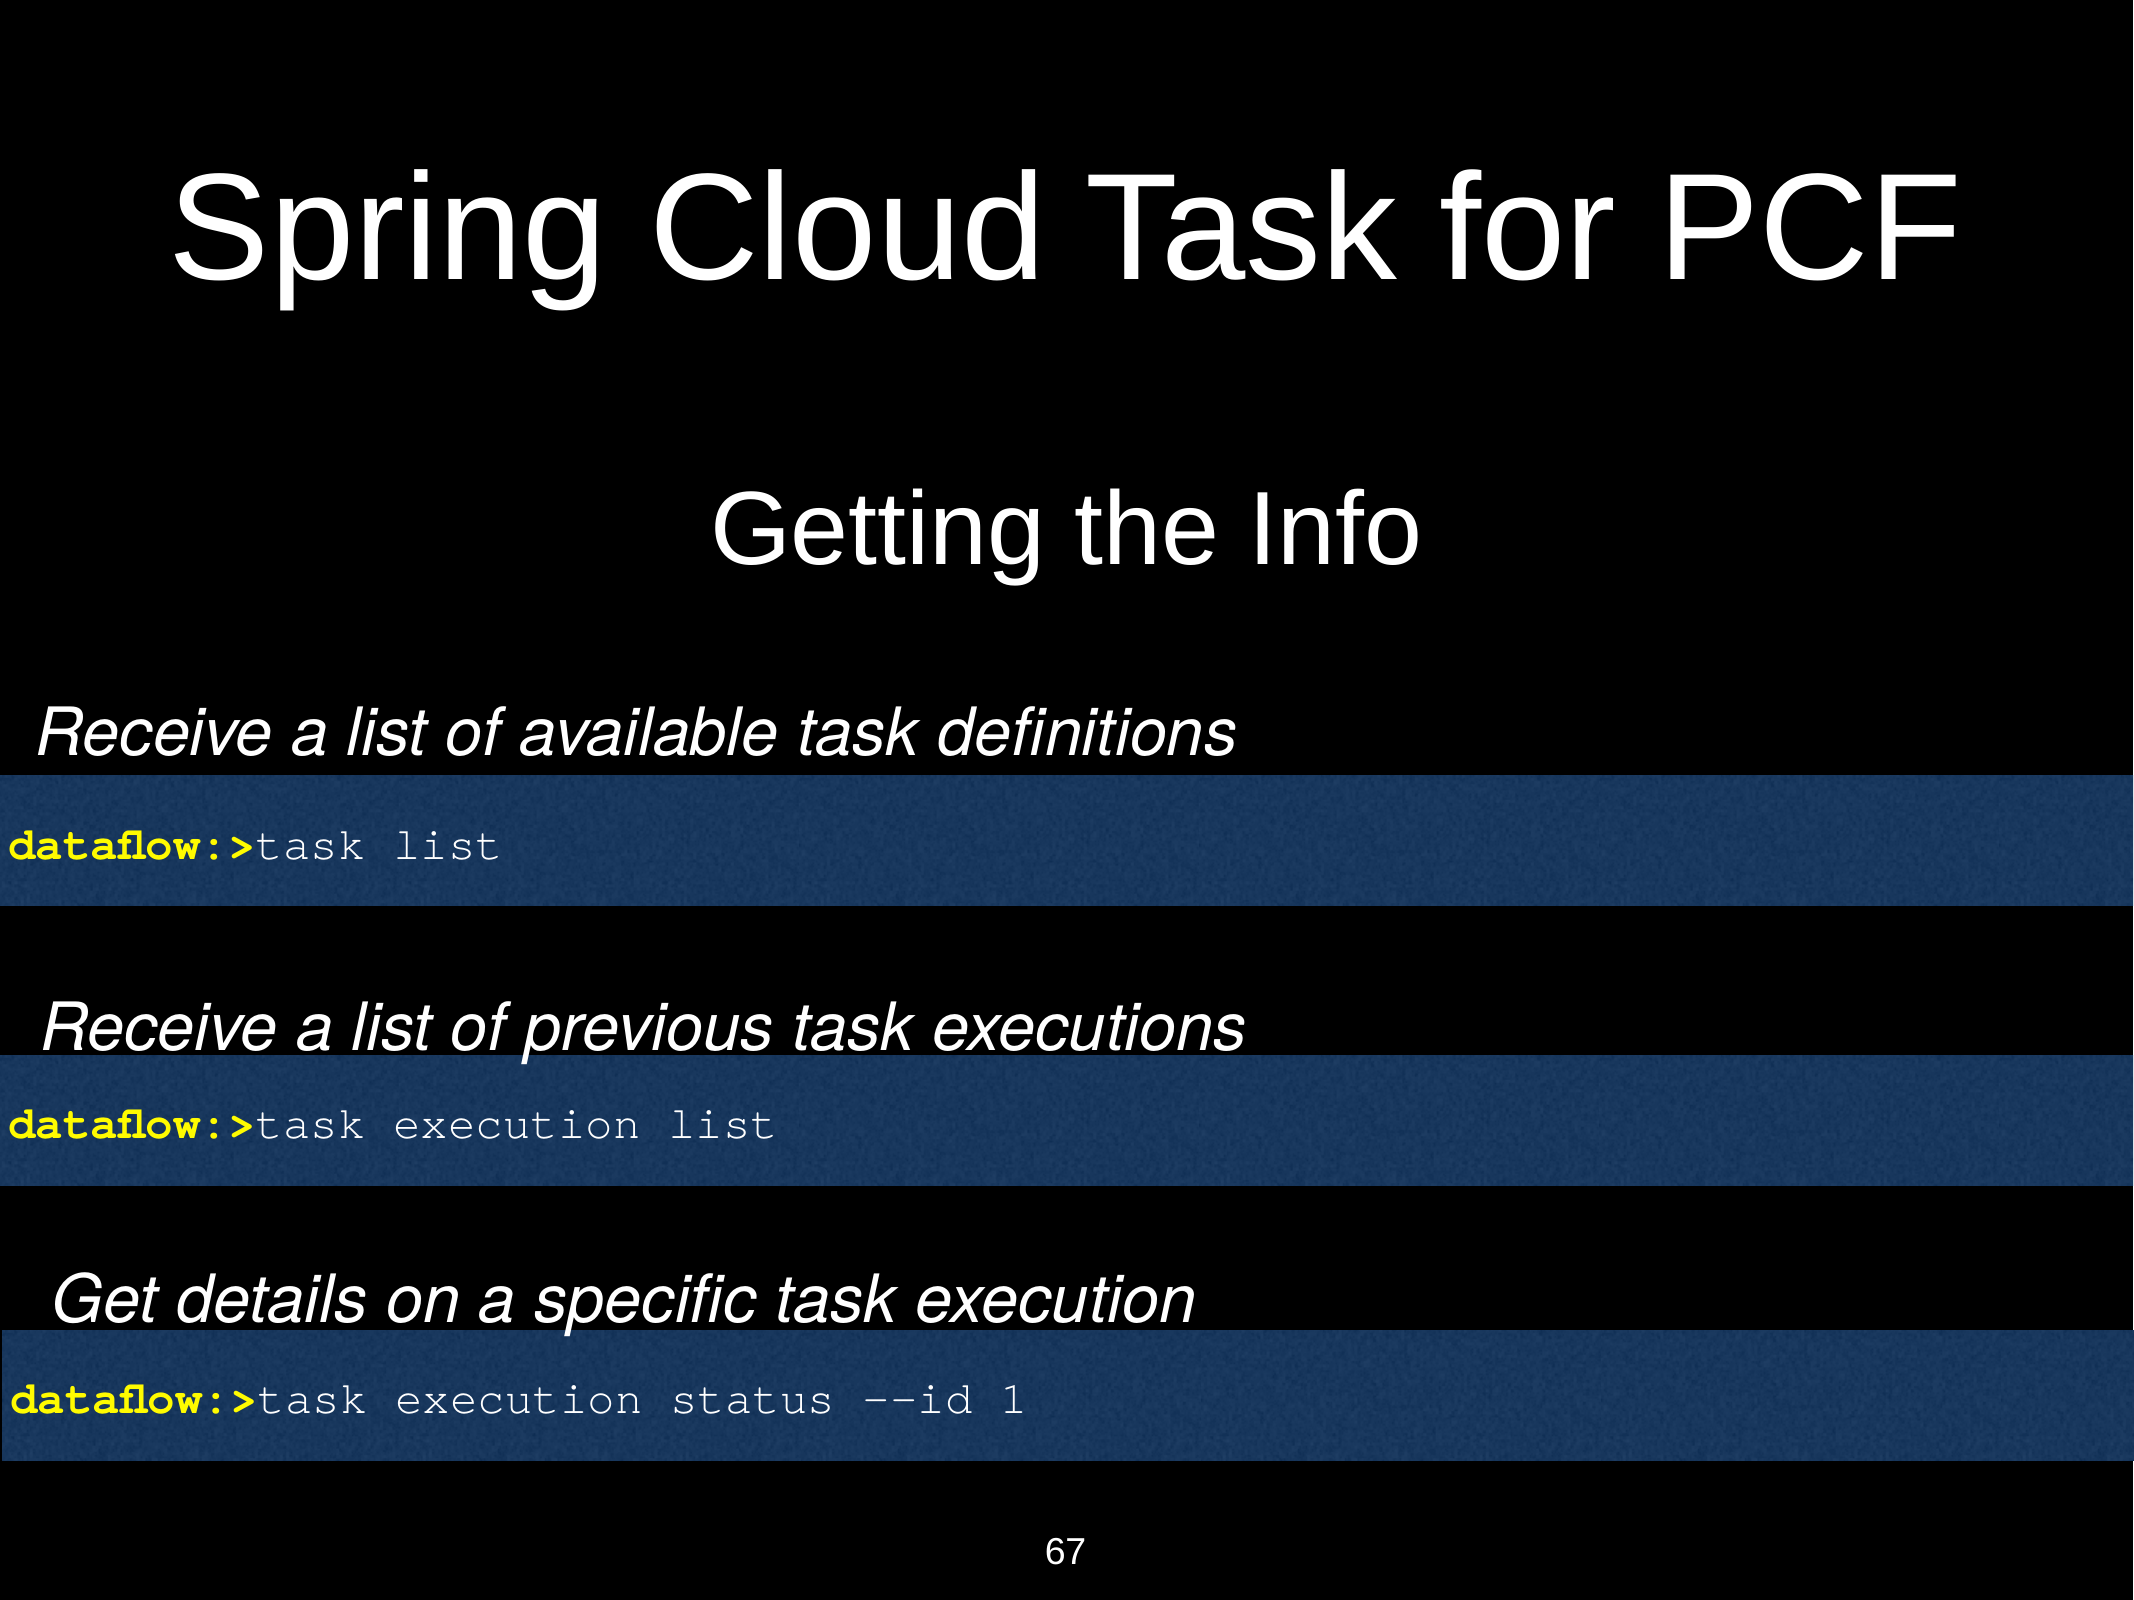

# Spring Cloud Task for PCF
Getting the Info
Receive a list of available task definitions
dataflow:>task list
Receive a list of previous task executions
dataflow:>task execution list
Get details on a specific task execution
dataflow:>task execution status --id 1
67